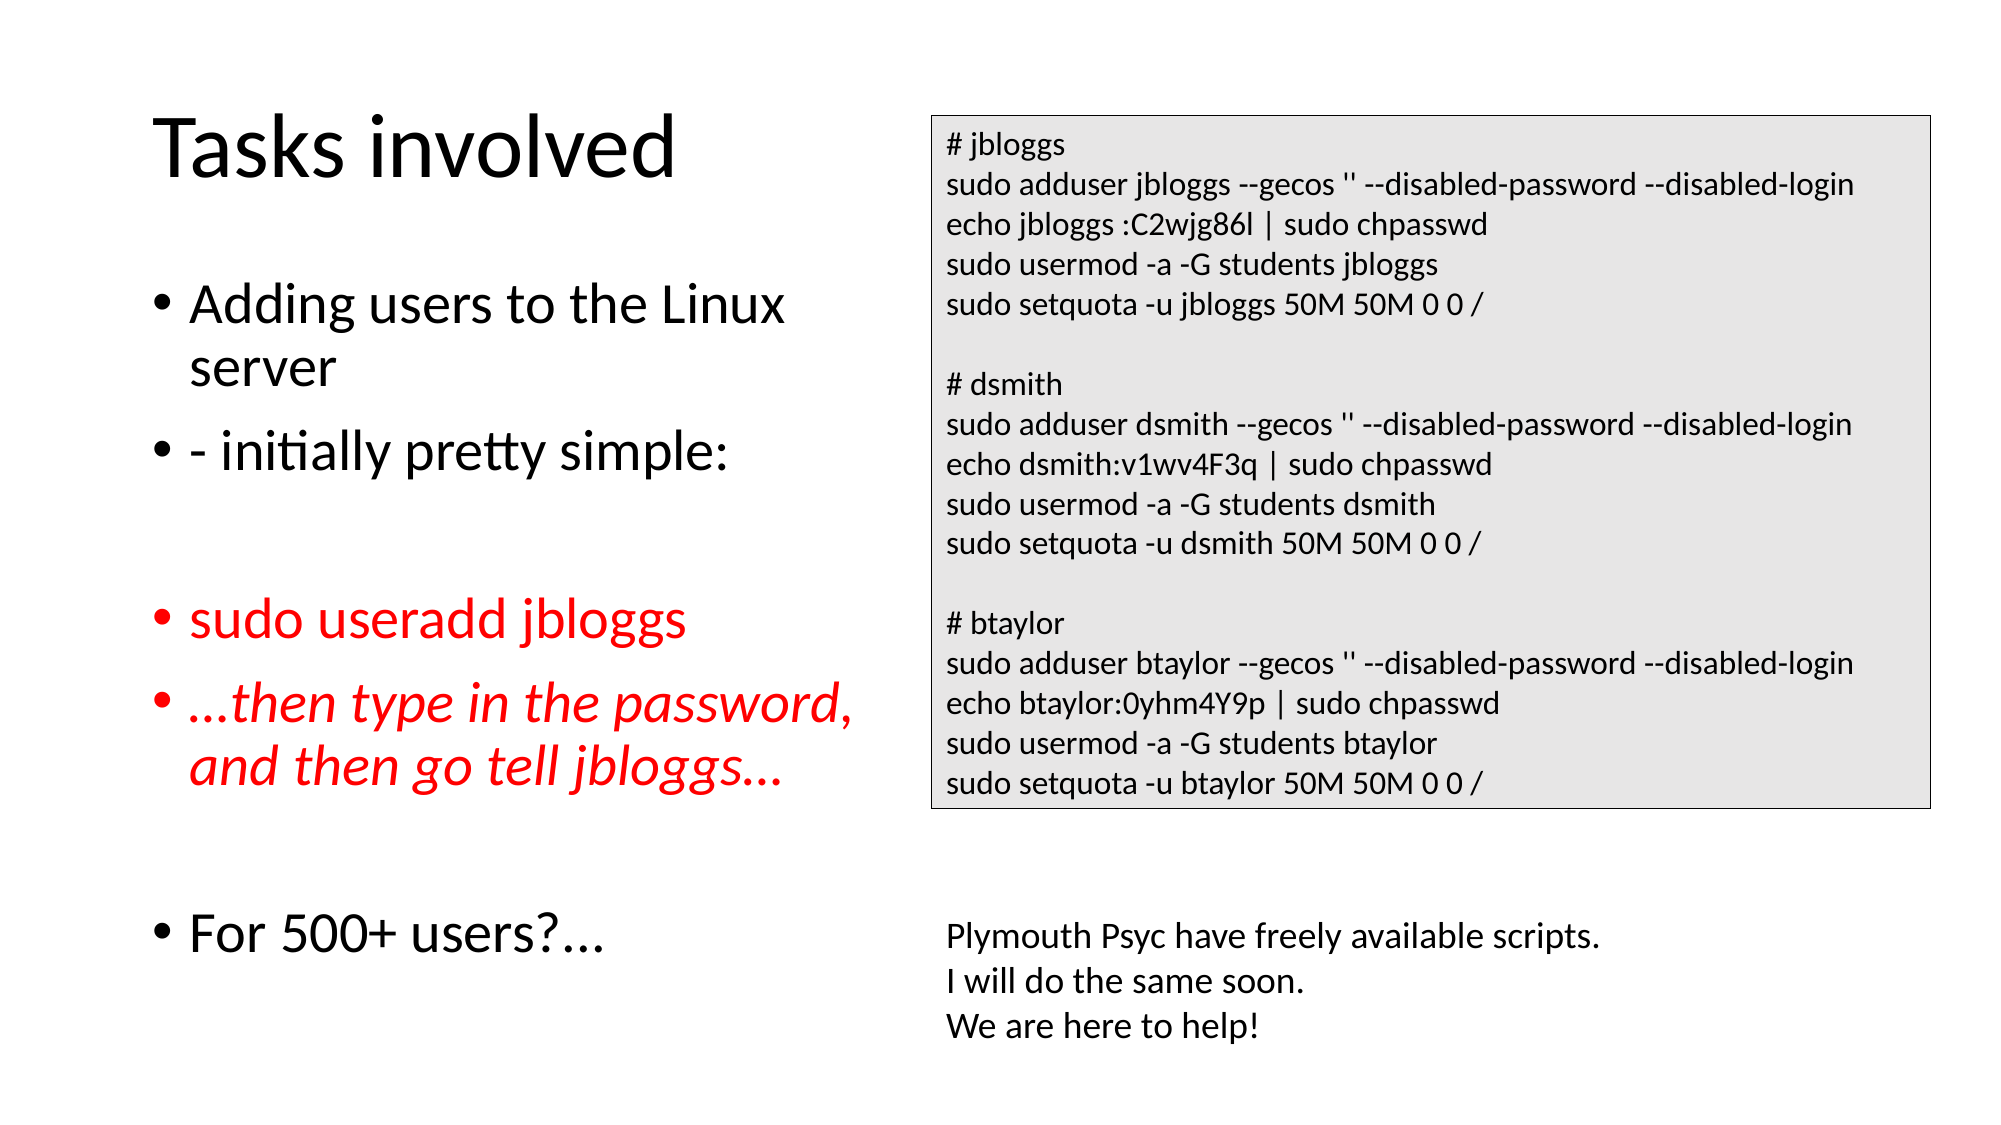

# Tasks involved
# jbloggs
sudo adduser jbloggs --gecos '' --disabled-password --disabled-login
echo jbloggs :C2wjg86l | sudo chpasswd
sudo usermod -a -G students jbloggs
sudo setquota -u jbloggs 50M 50M 0 0 /

# dsmith
sudo adduser dsmith --gecos '' --disabled-password --disabled-login
echo dsmith:v1wv4F3q | sudo chpasswd
sudo usermod -a -G students dsmith
sudo setquota -u dsmith 50M 50M 0 0 /

# btaylor
sudo adduser btaylor --gecos '' --disabled-password --disabled-login
echo btaylor:0yhm4Y9p | sudo chpasswd
sudo usermod -a -G students btaylor
sudo setquota -u btaylor 50M 50M 0 0 /
Adding users to the Linux server
- initially pretty simple:

sudo useradd jbloggs
…then type in the password, and then go tell jbloggs…

For 500+ users?...
Plymouth Psyc have freely available scripts.
I will do the same soon.
We are here to help!